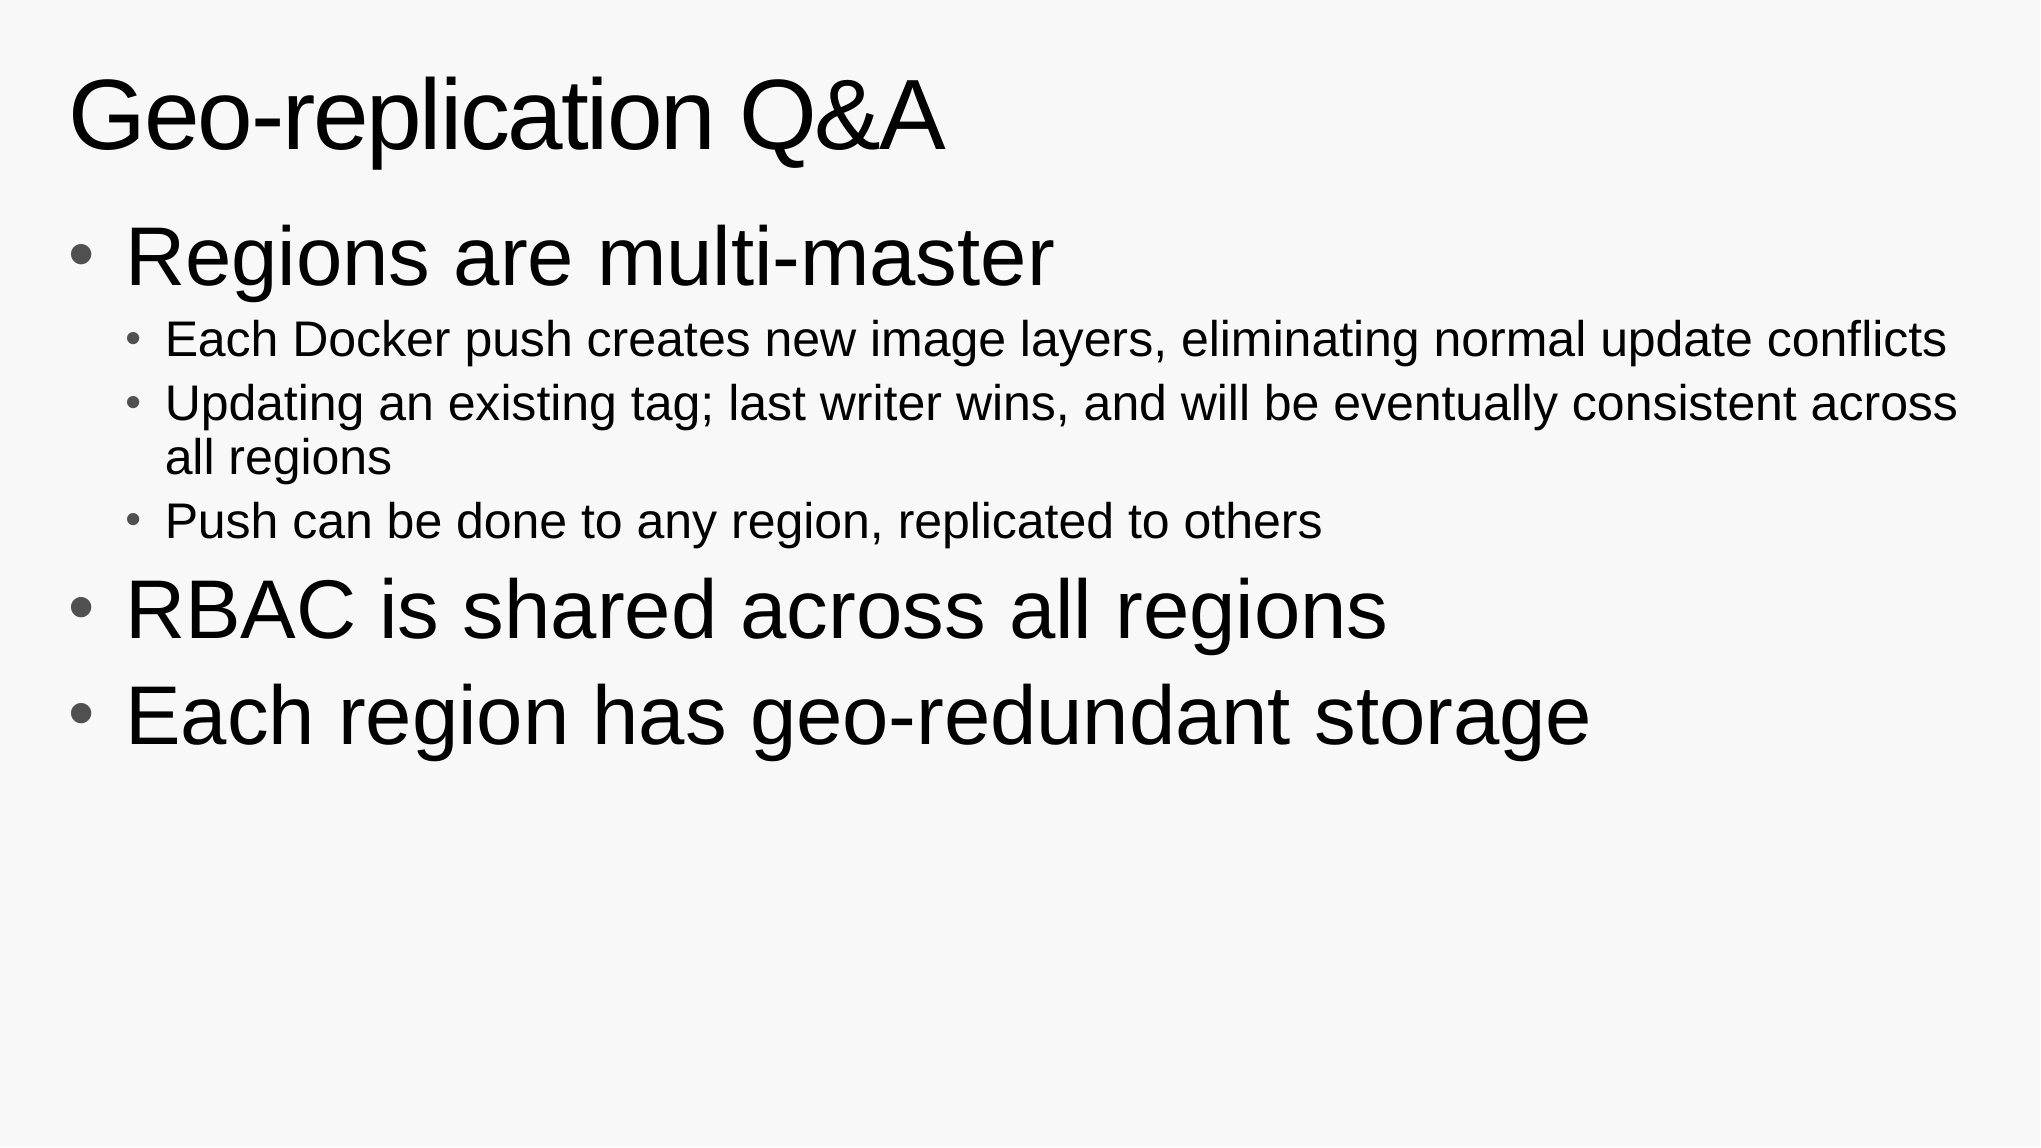

# Geo-replication Q&A
Regions are multi-master
Each Docker push creates new image layers, eliminating normal update conflicts
Updating an existing tag; last writer wins, and will be eventually consistent across all regions
Push can be done to any region, replicated to others
RBAC is shared across all regions
Each region has geo-redundant storage